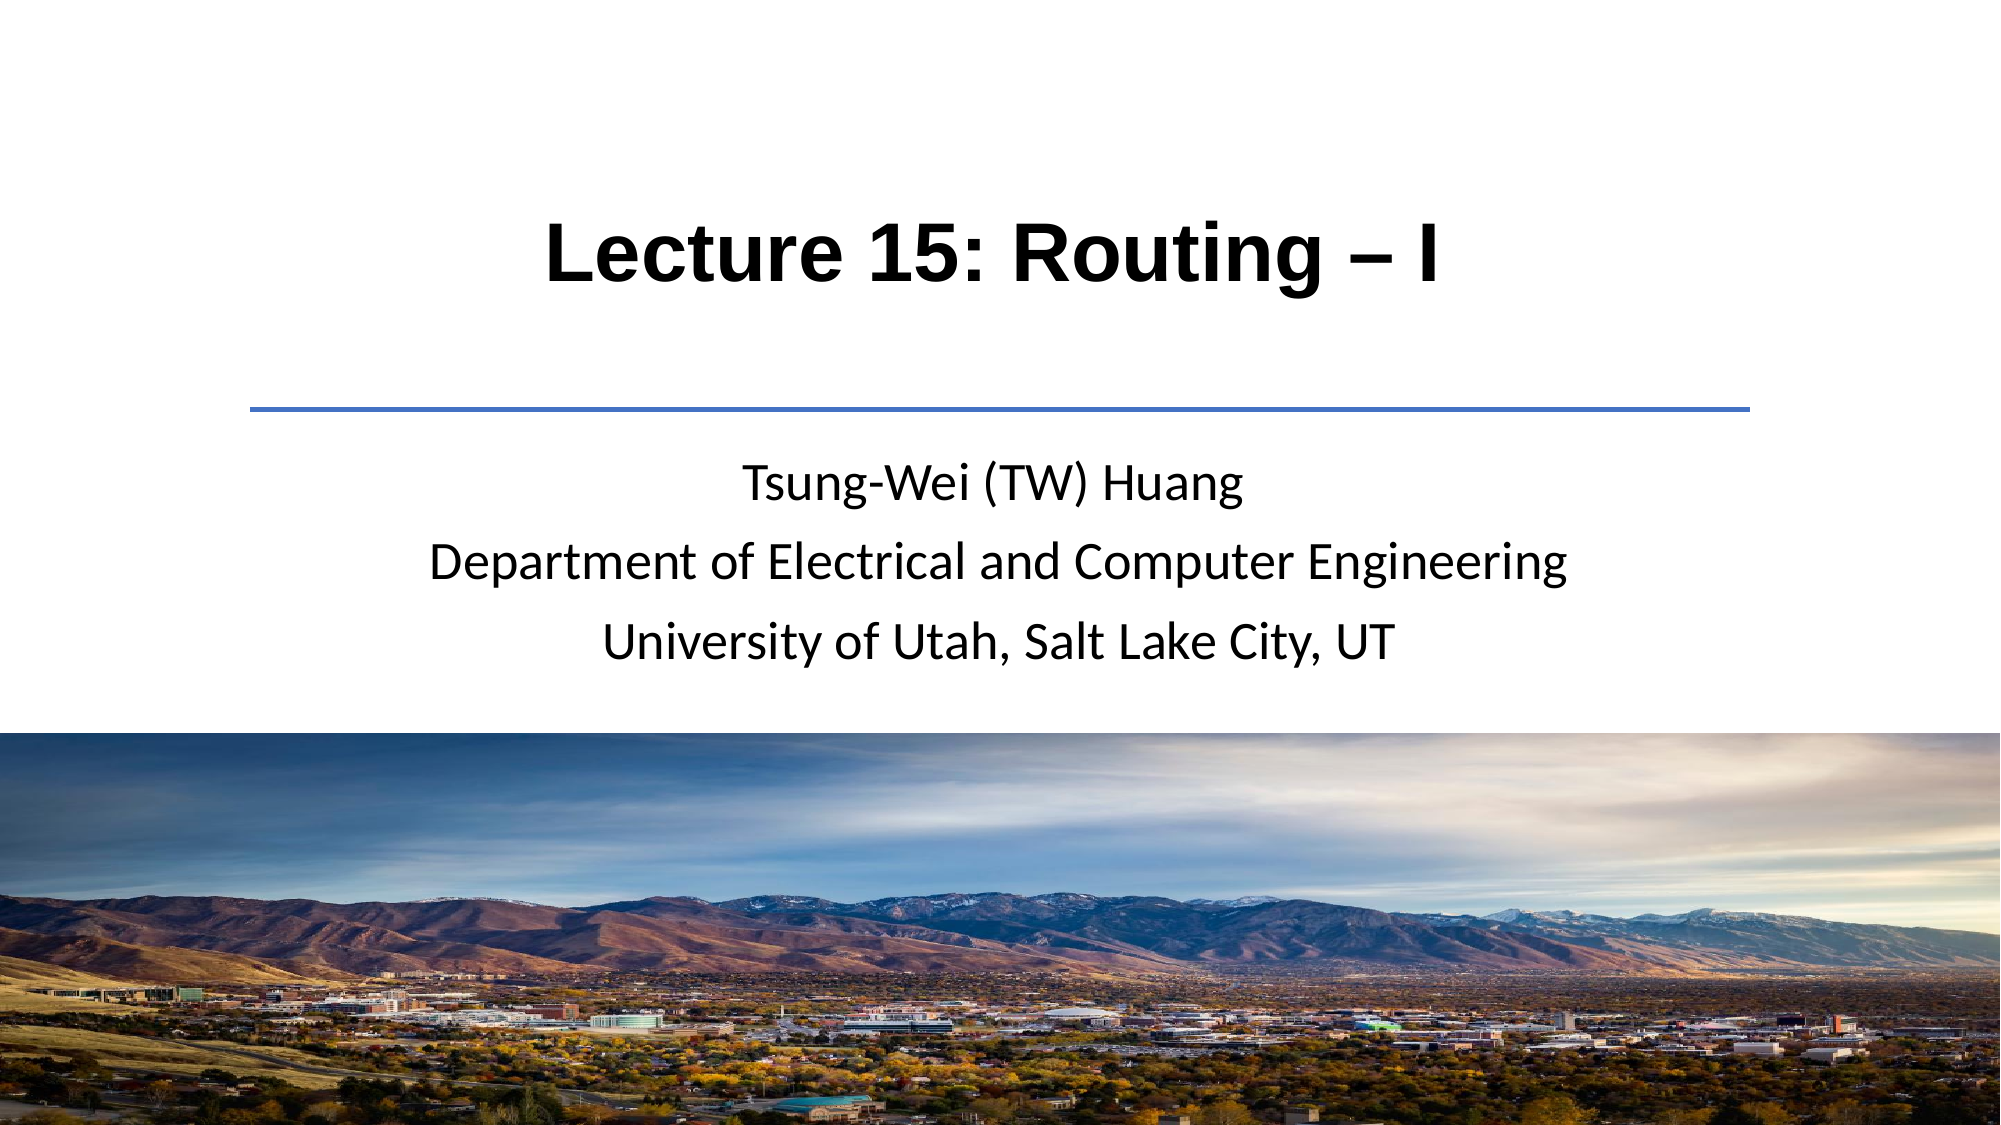

# Lecture 15: Routing – I
Tsung-Wei (TW) Huang
Department of Electrical and Computer Engineering
University of Utah, Salt Lake City, UT